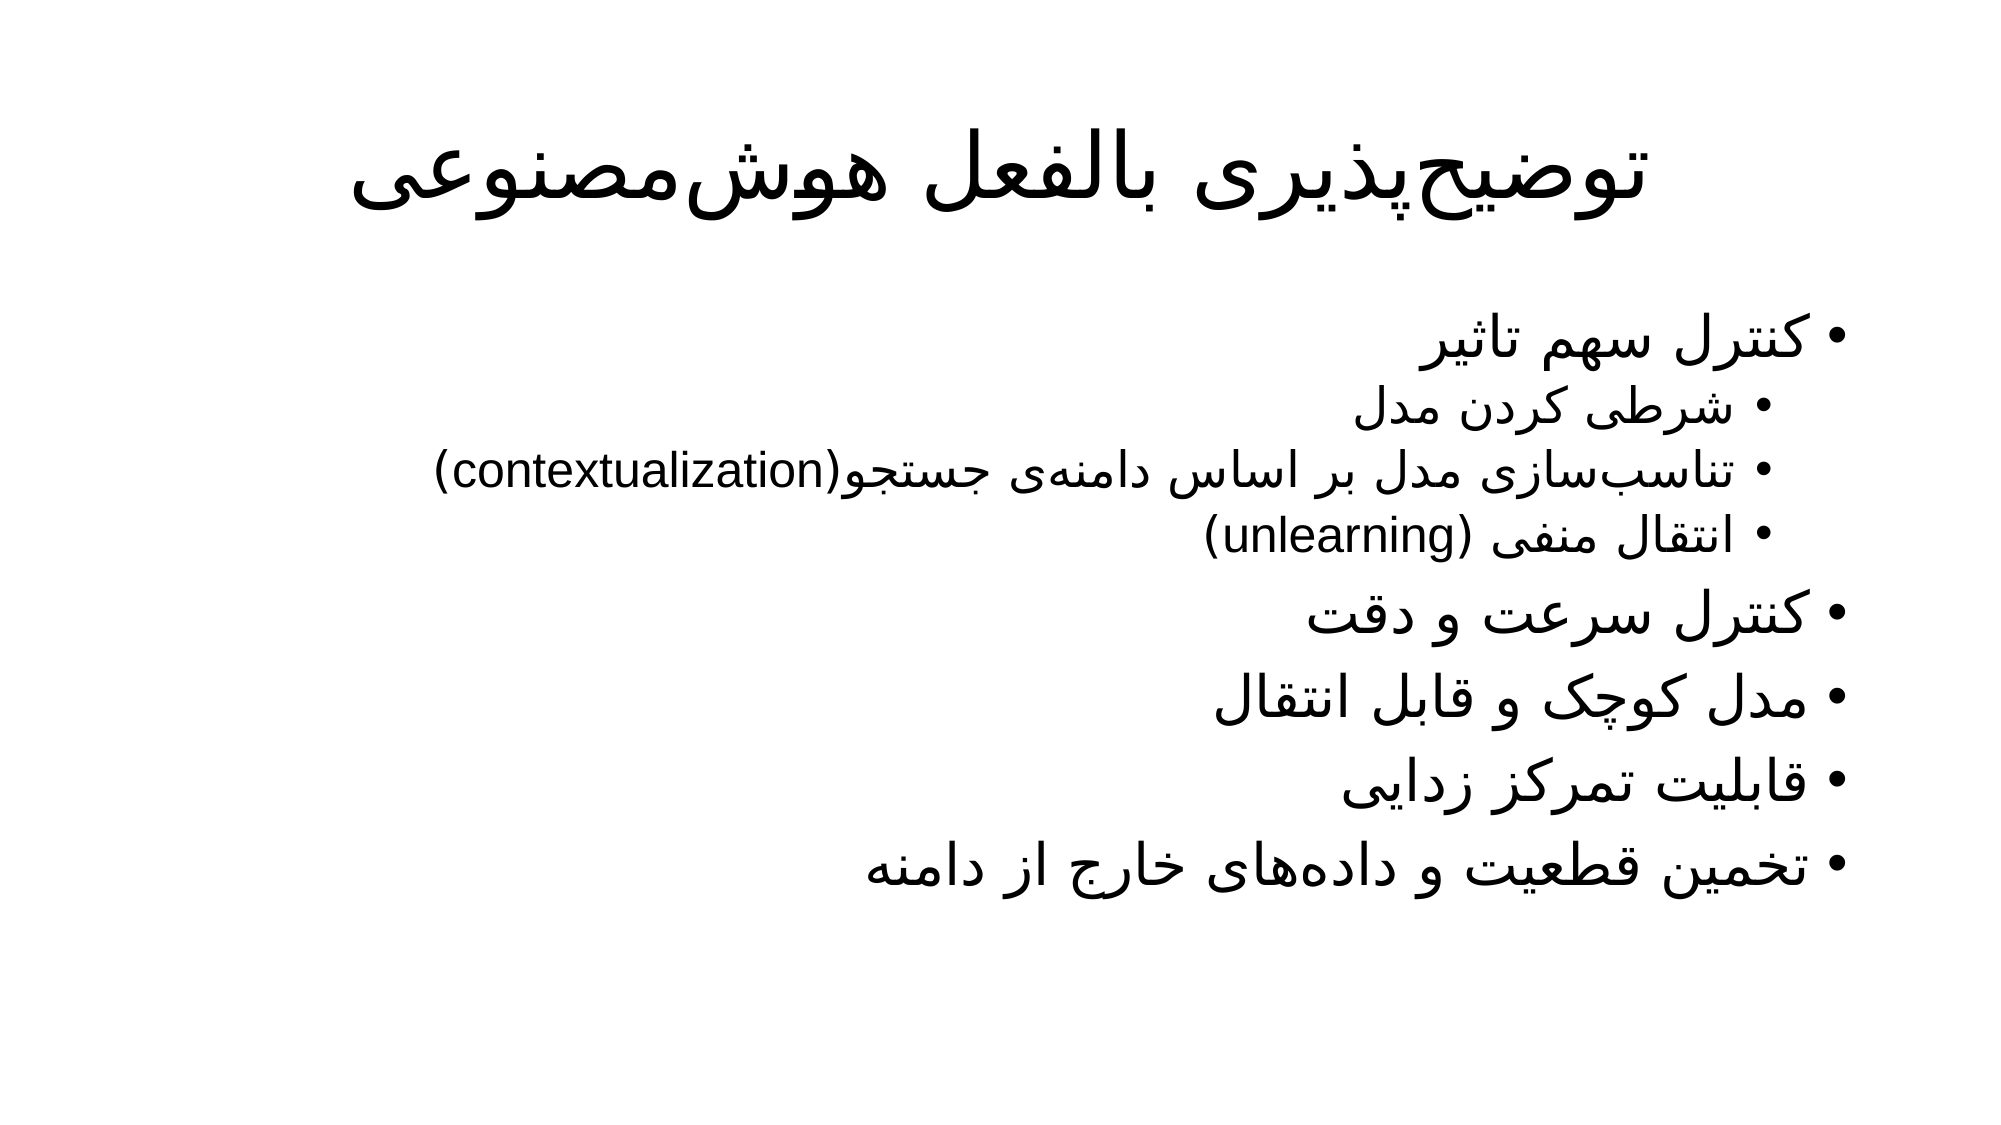

# توضیح‌پذیری بالفعل هوش‌مصنوعی
کنترل سهم تاثیر
شرطی کردن مدل
تناسب‌سازی مدل بر اساس دامنه‌ی جستجو(contextualization)
انتقال منفی (unlearning)
کنترل سرعت و دقت
مدل کوچک و قابل انتقال
قابلیت تمرکز زدایی
تخمین قطعیت و داده‌های خارج از دامنه